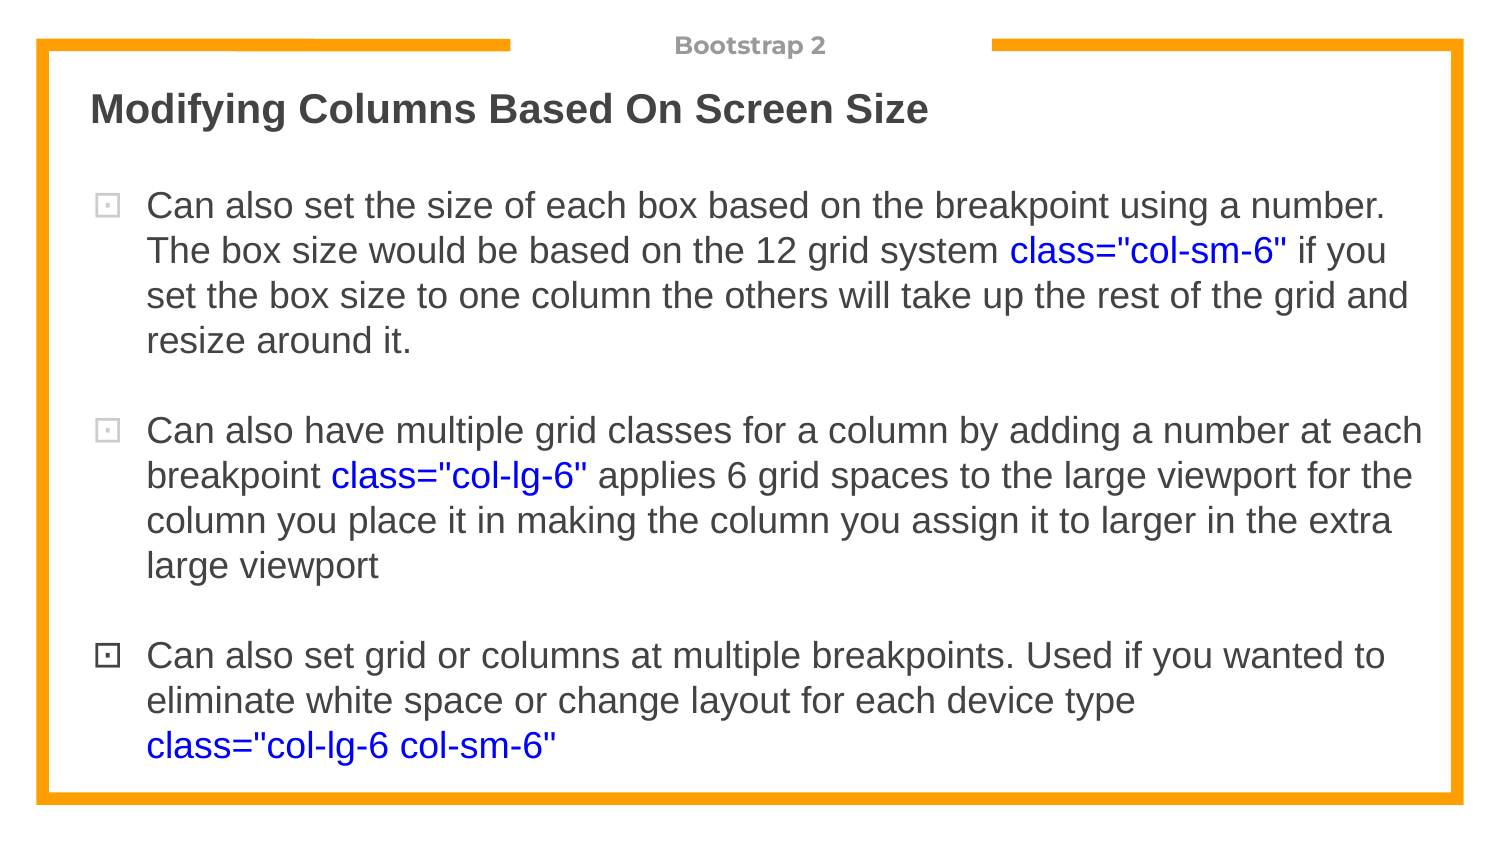

# Bootstrap 2
Modifying Columns Based On Screen Size

Can also set the size of each box based on the breakpoint using a number. The box size would be based on the 12 grid system class="col-sm-6" if you set the box size to one column the others will take up the rest of the grid and resize around it.

Can also have multiple grid classes for a column by adding a number at each breakpoint class="col-lg-6" applies 6 grid spaces to the large viewport for the  column you place it in making the column you assign it to larger in the extra large viewport

Can also set grid or columns at multiple breakpoints. Used if you wanted to eliminate white space or change layout for each device type
class="col-lg-6 col-sm-6"